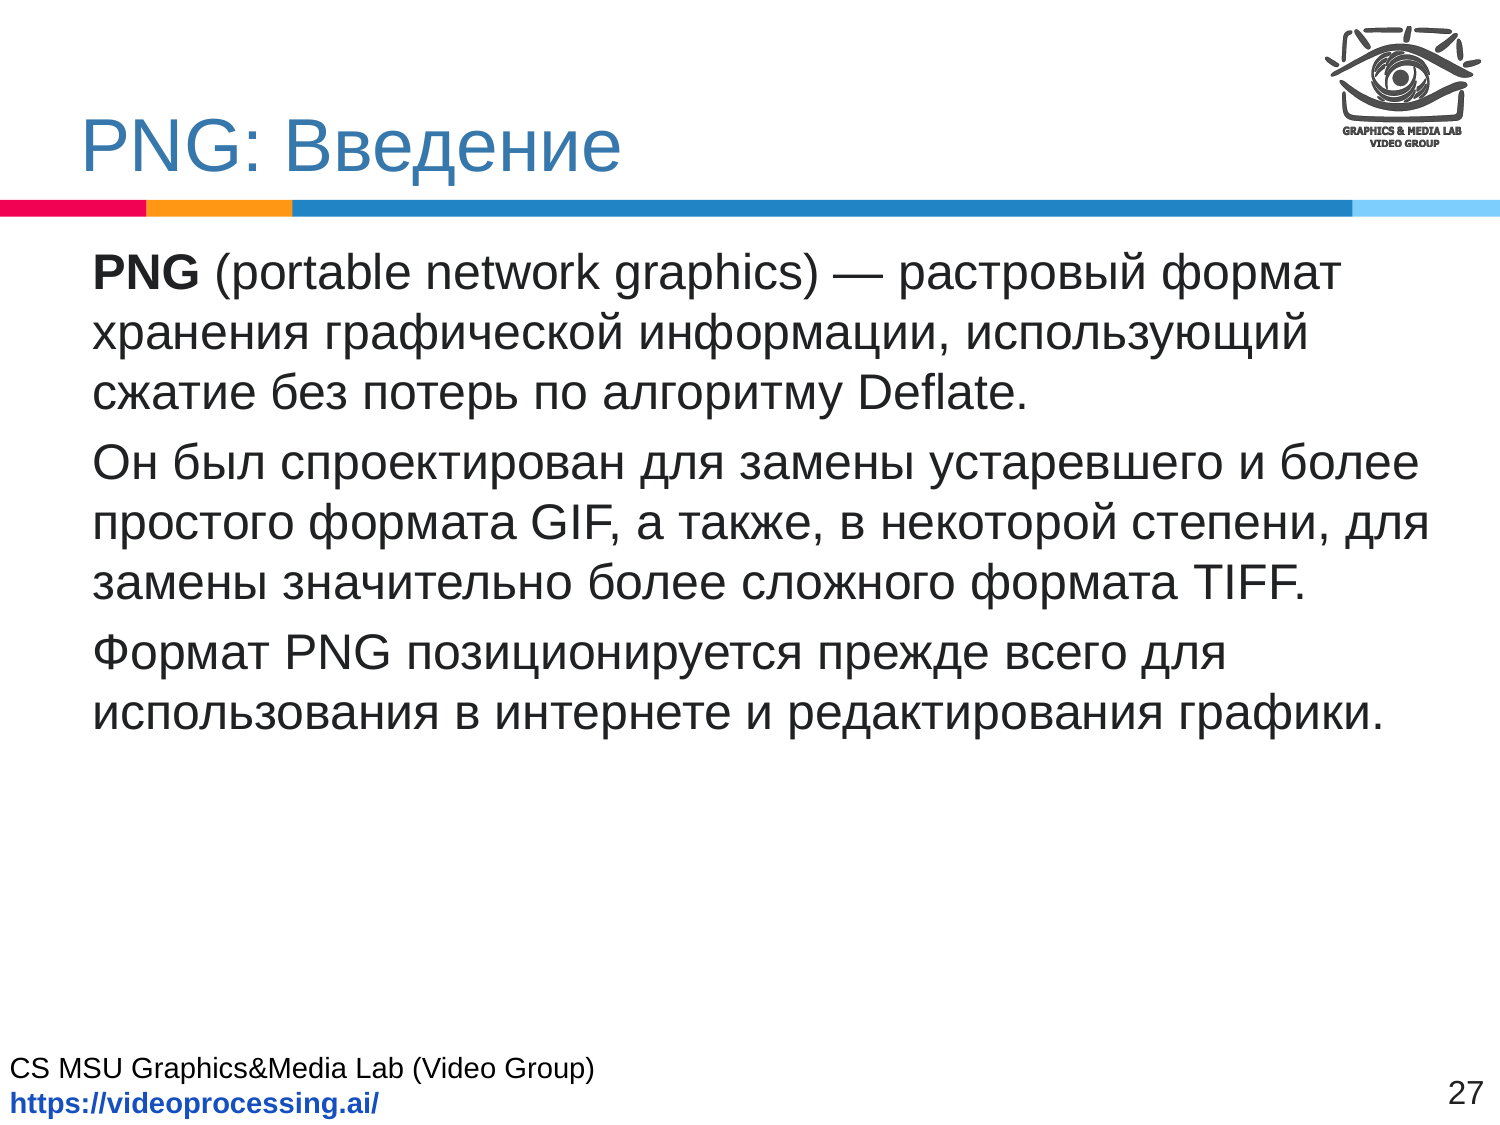

# PNG: Введение
PNG (portable network graphics) — растровый формат хранения графической информации, использующий сжатие без потерь по алгоритму Deflate.
Он был спроектирован для замены устаревшего и более простого формата GIF, а также, в некоторой степени, для замены значительно более сложного формата TIFF.
Формат PNG позиционируется прежде всего для использования в интернете и редактирования графики.

27